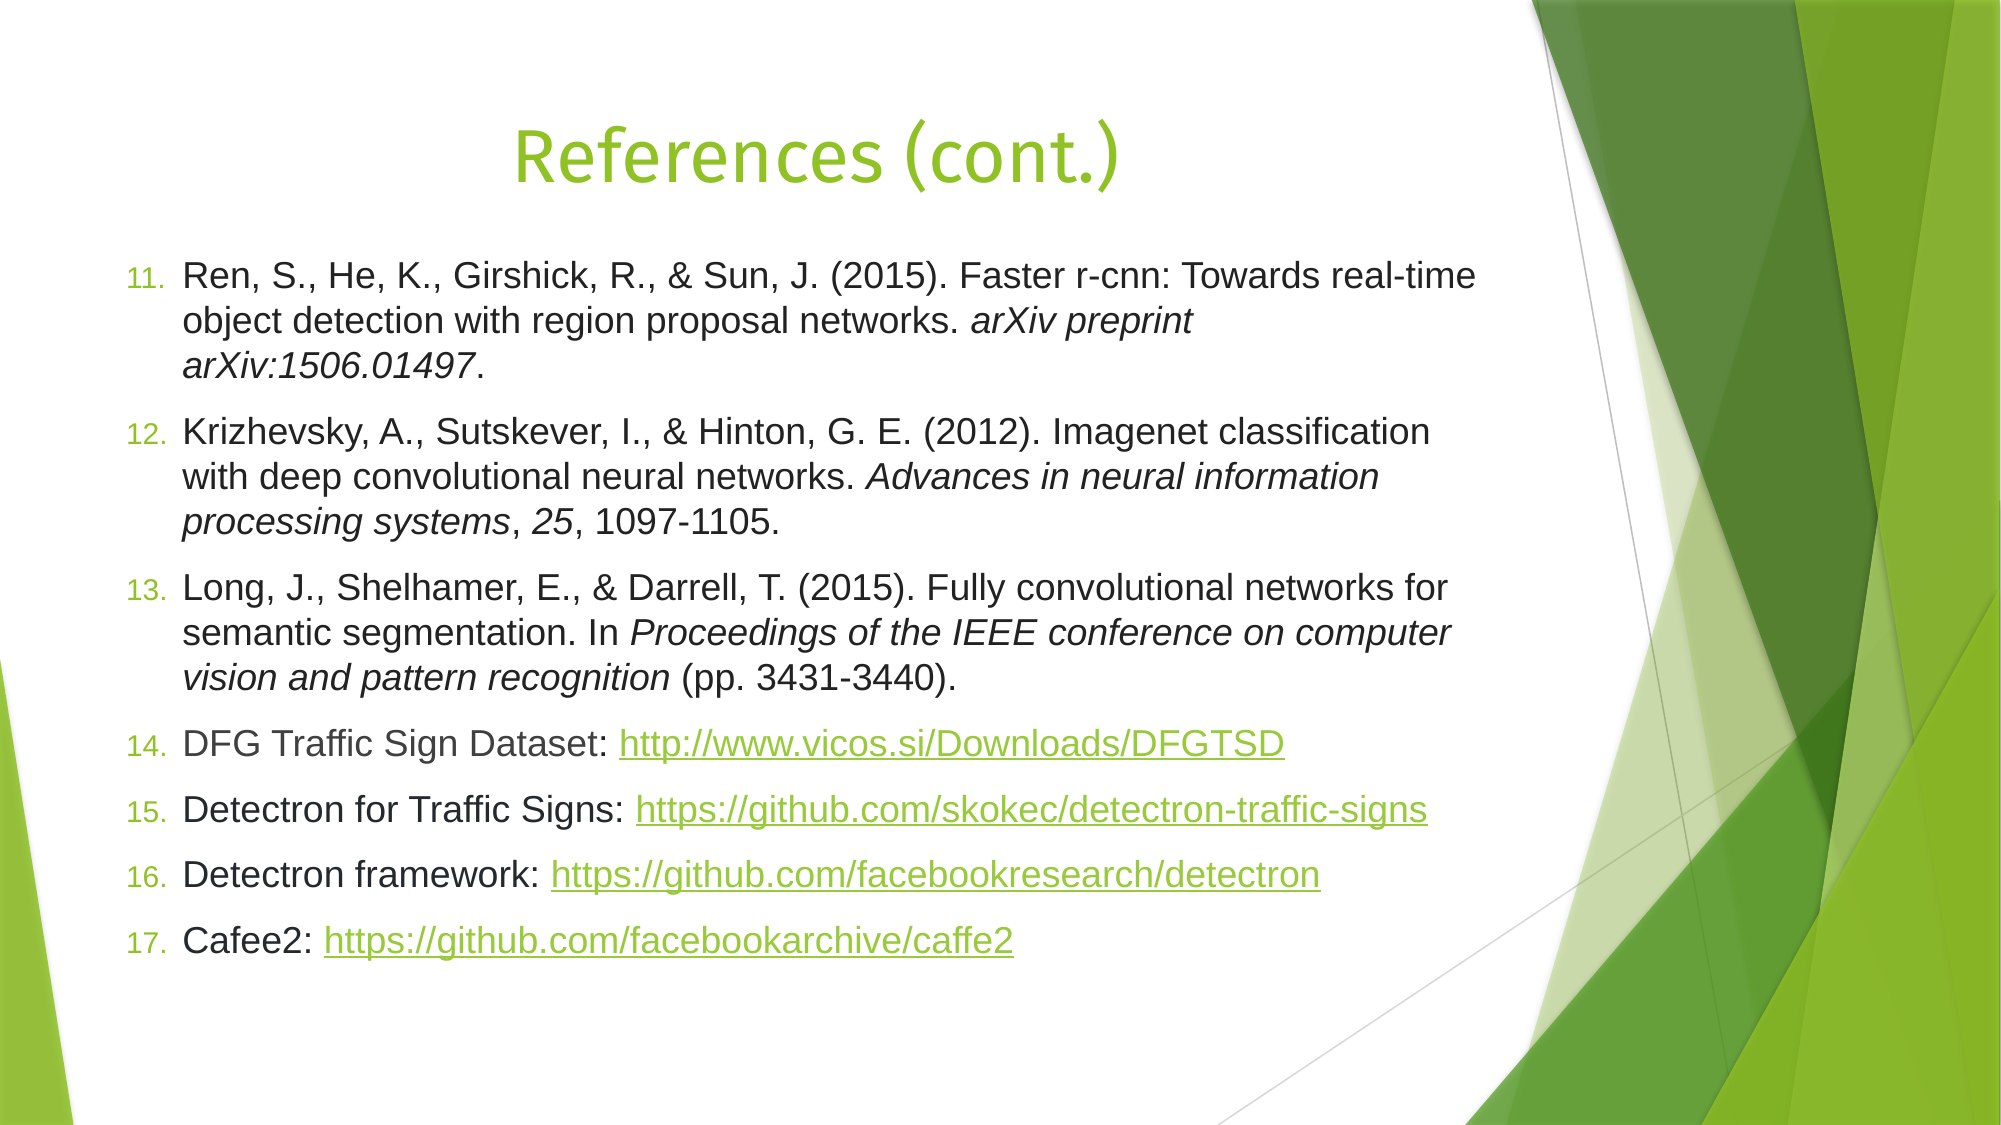

# References (cont.)
Ren, S., He, K., Girshick, R., & Sun, J. (2015). Faster r-cnn: Towards real-time object detection with region proposal networks. arXiv preprint arXiv:1506.01497.
Krizhevsky, A., Sutskever, I., & Hinton, G. E. (2012). Imagenet classification with deep convolutional neural networks. Advances in neural information processing systems, 25, 1097-1105.
Long, J., Shelhamer, E., & Darrell, T. (2015). Fully convolutional networks for semantic segmentation. In Proceedings of the IEEE conference on computer vision and pattern recognition (pp. 3431-3440).
DFG Traffic Sign Dataset: http://www.vicos.si/Downloads/DFGTSD
Detectron for Traffic Signs: https://github.com/skokec/detectron-traffic-signs
Detectron framework: https://github.com/facebookresearch/detectron
Cafee2: https://github.com/facebookarchive/caffe2